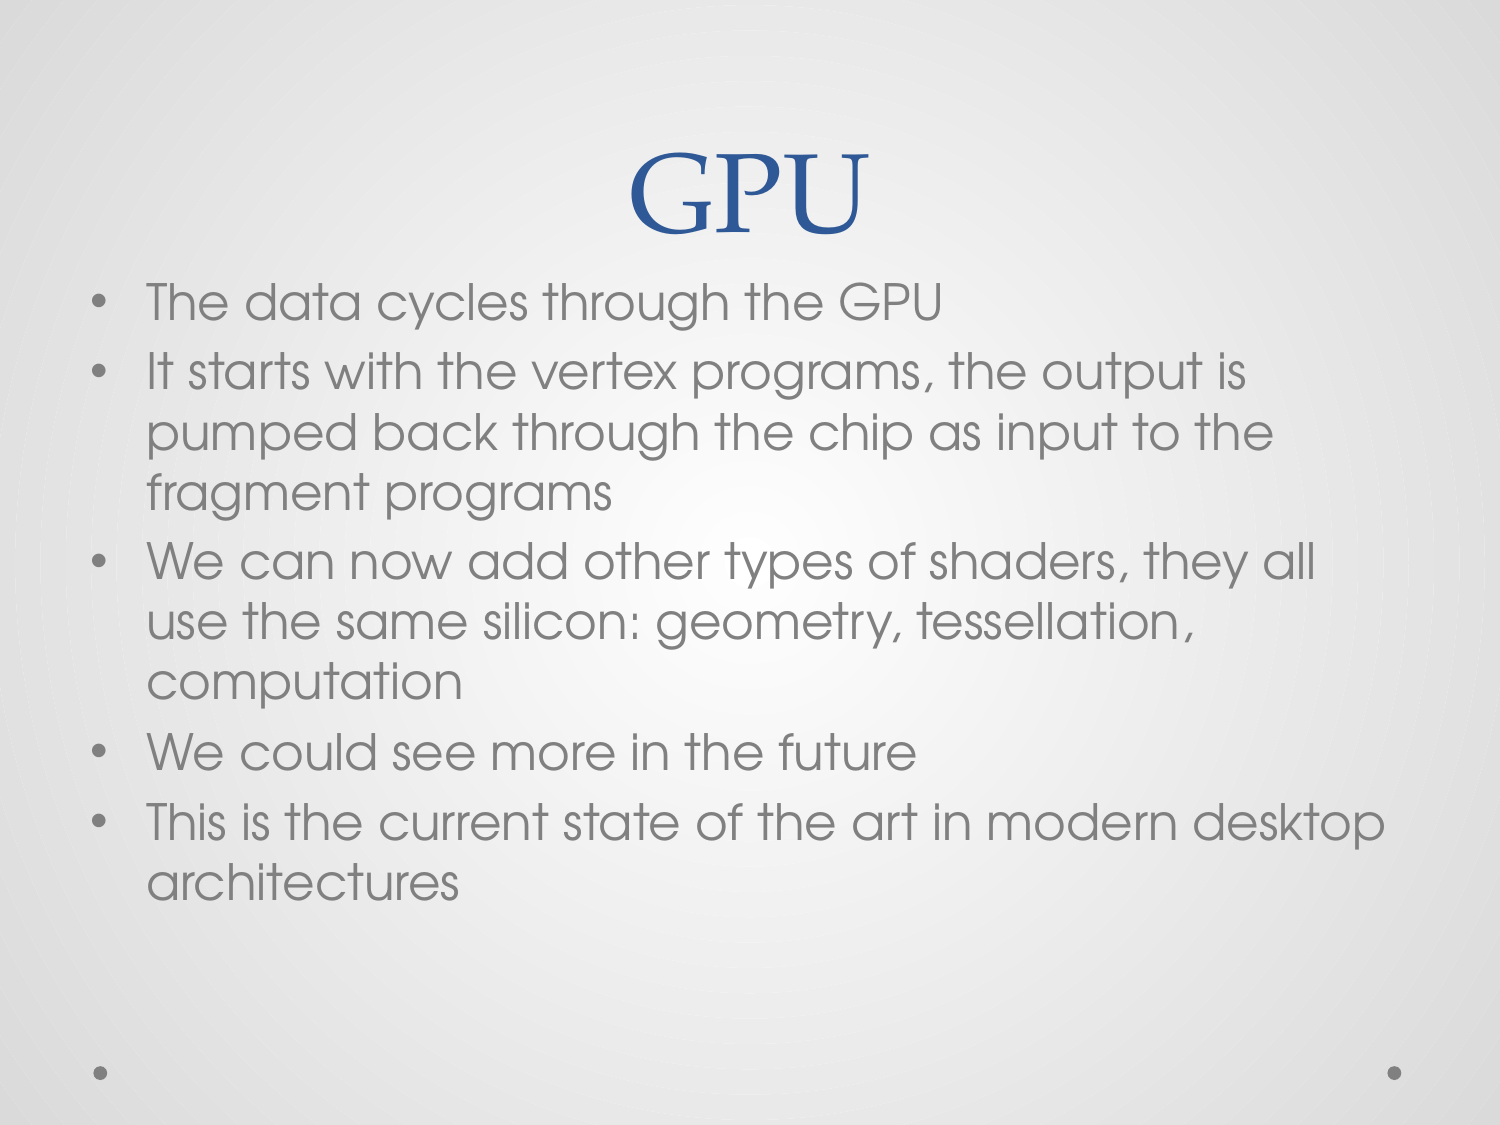

# GPU
The data cycles through the GPU
It starts with the vertex programs, the output is pumped back through the chip as input to the fragment programs
We can now add other types of shaders, they all use the same silicon: geometry, tessellation, computation
We could see more in the future
This is the current state of the art in modern desktop architectures